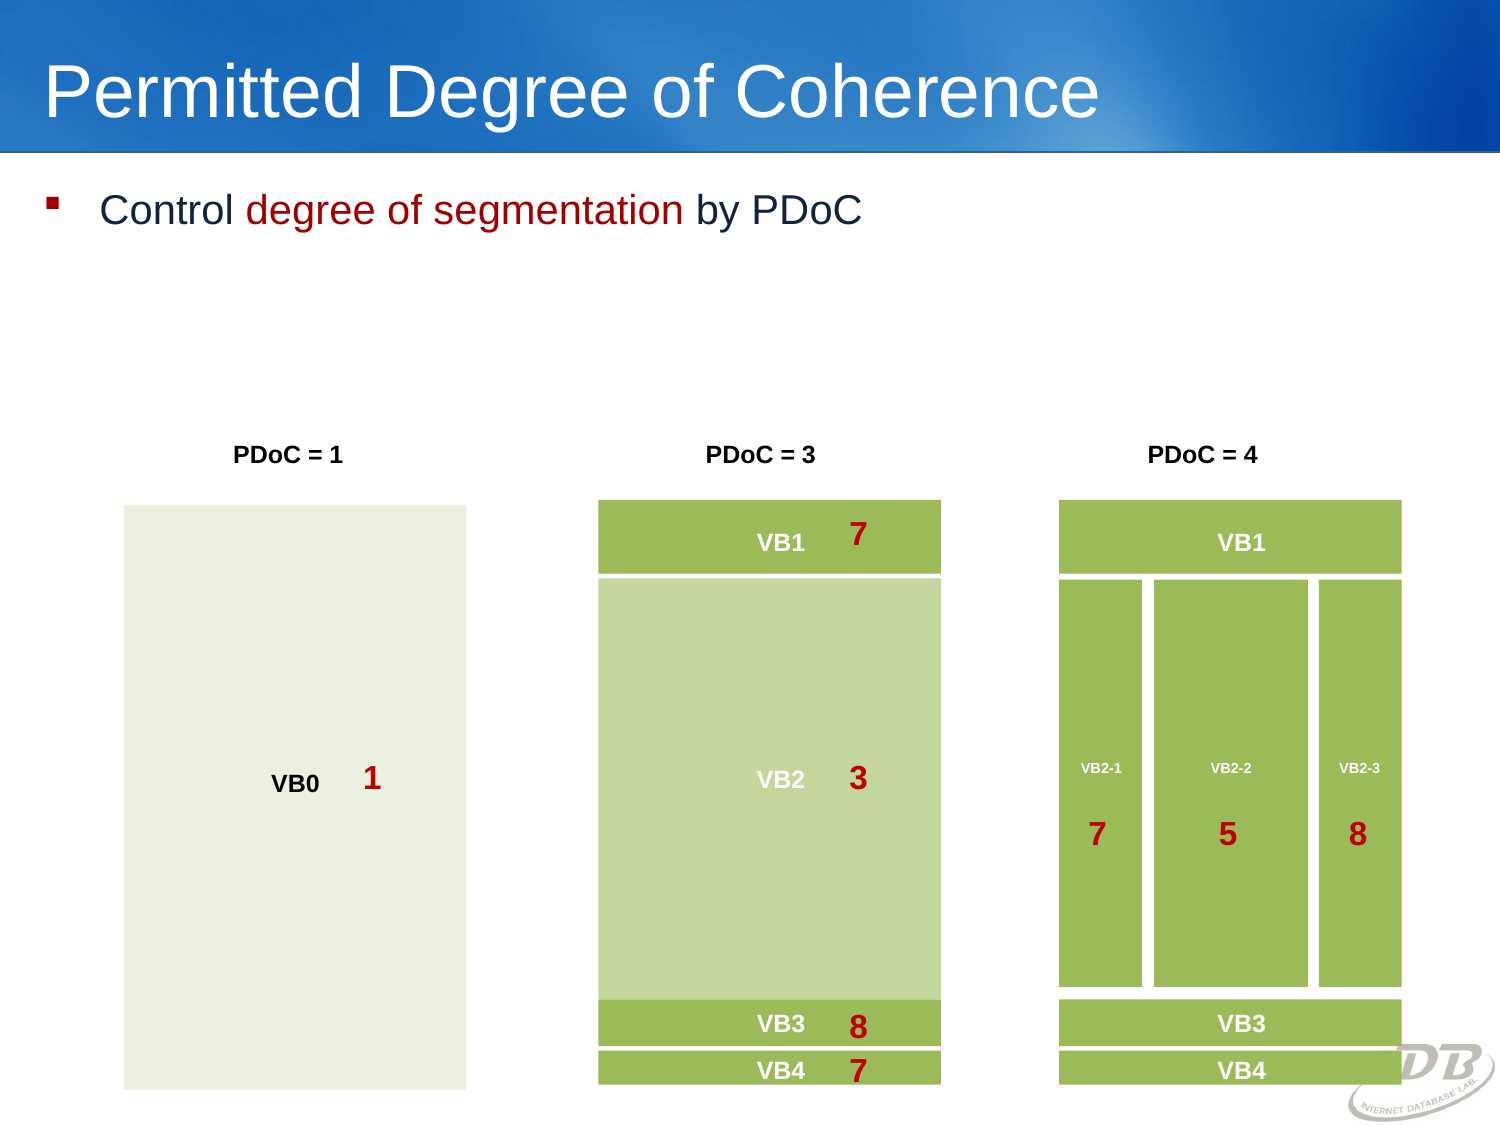

# Permitted Degree of Coherence
Control degree of segmentation by PDoC
PDoC = 1
PDoC = 3
PDoC = 4

VB1
7

VB2
3
8

VB3
7
VB4

VB1

VB2-1
VB2-2
VB2-3
7
5
8

VB3
VB4

1
VB0